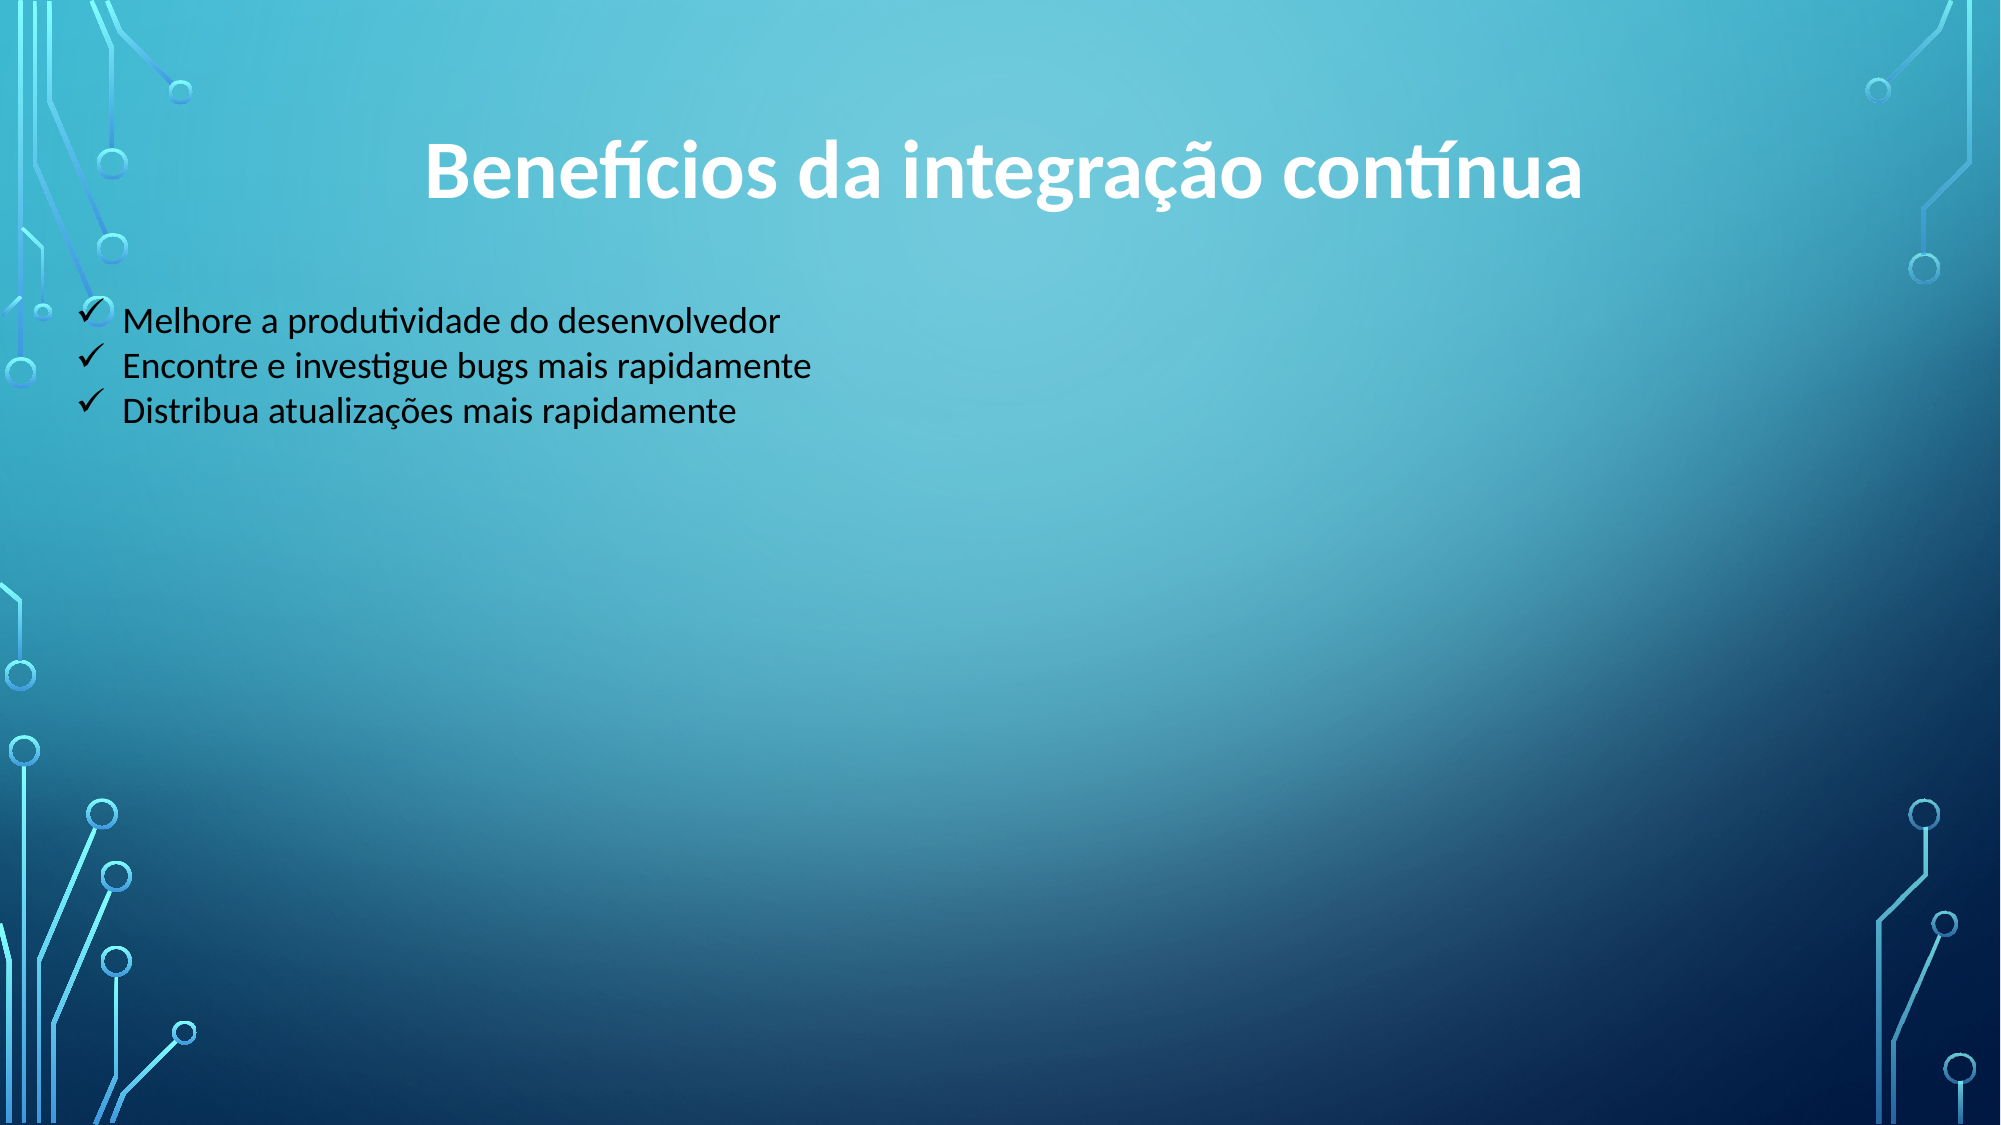

Benefícios da integração contínua
Melhore a produtividade do desenvolvedor
Encontre e investigue bugs mais rapidamente
Distribua atualizações mais rapidamente